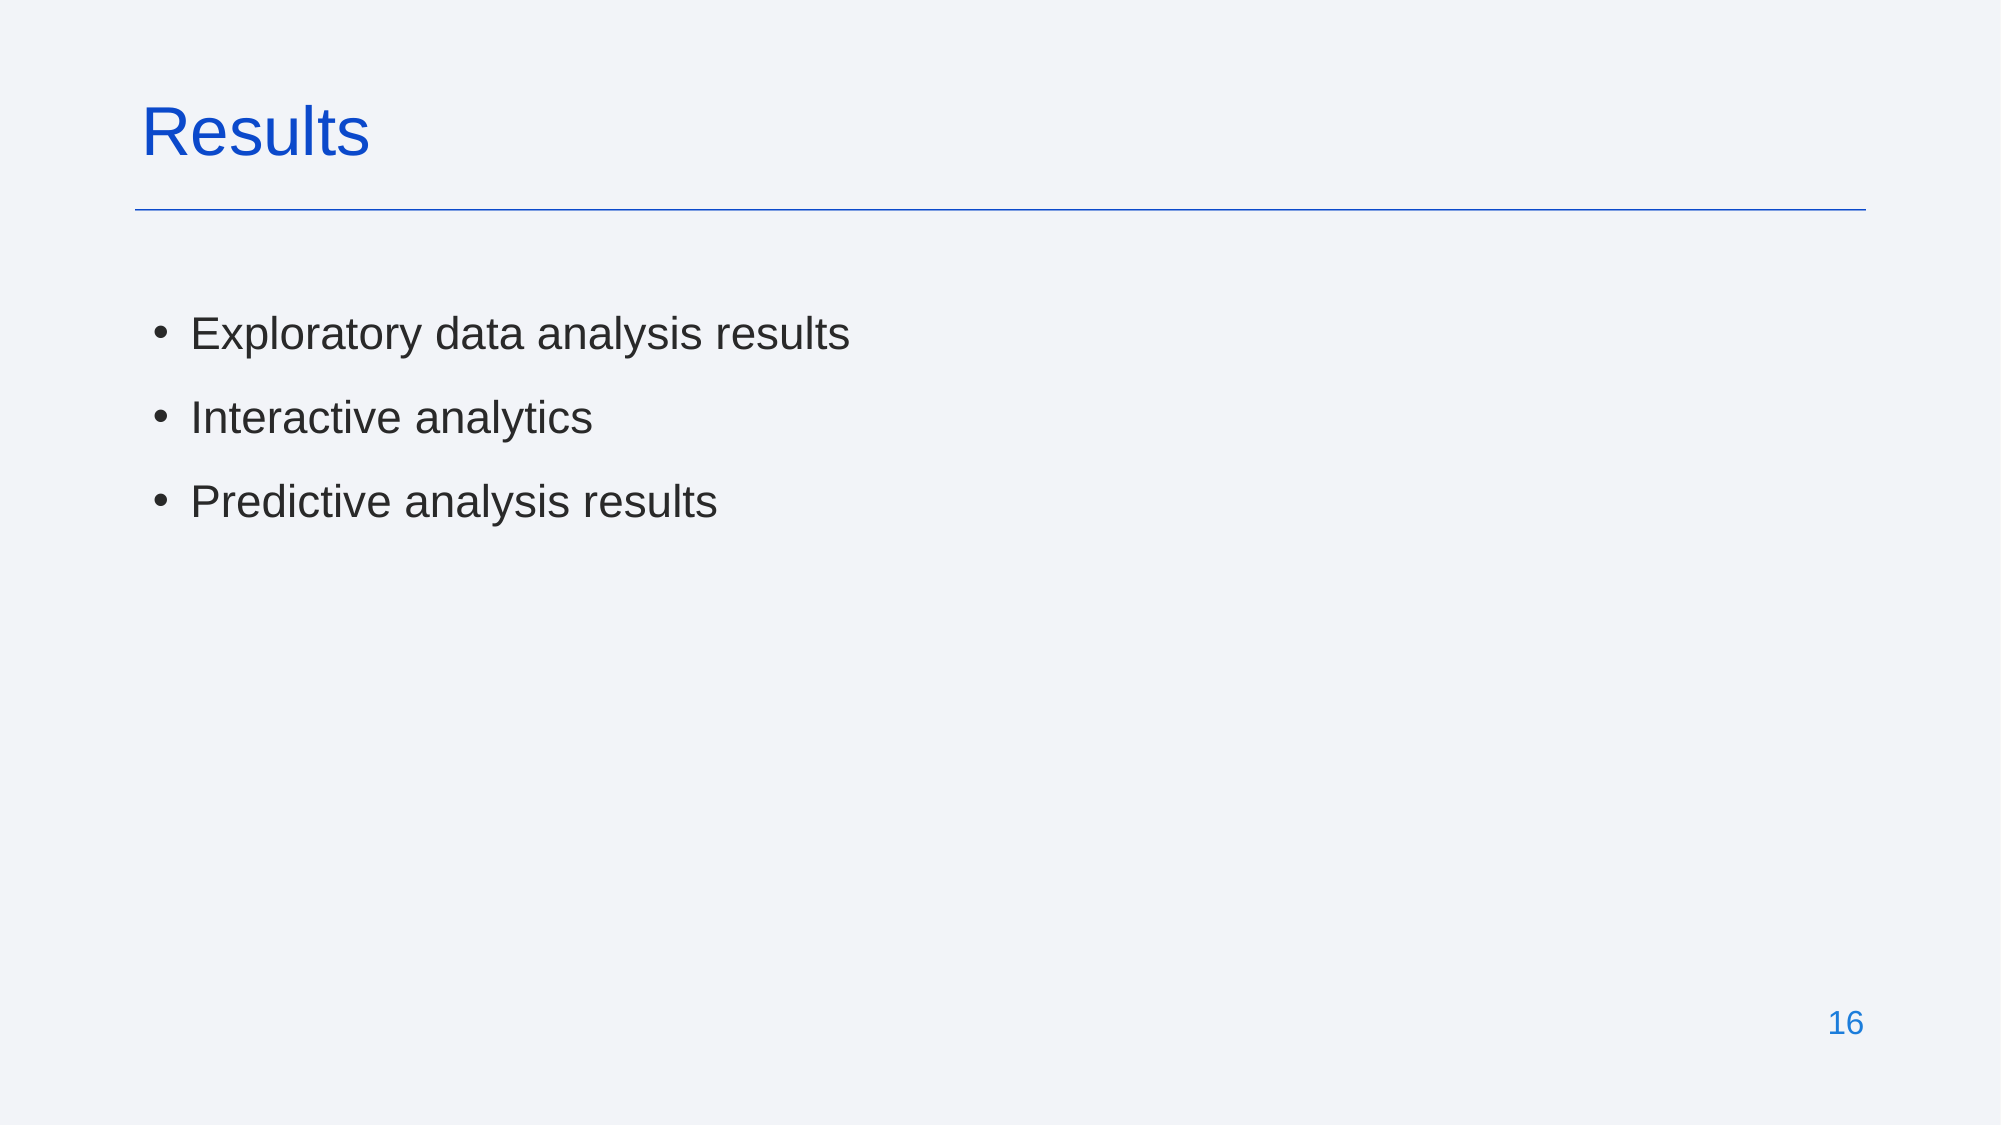

Results
Exploratory data analysis results
Interactive analytics
Predictive analysis results

16